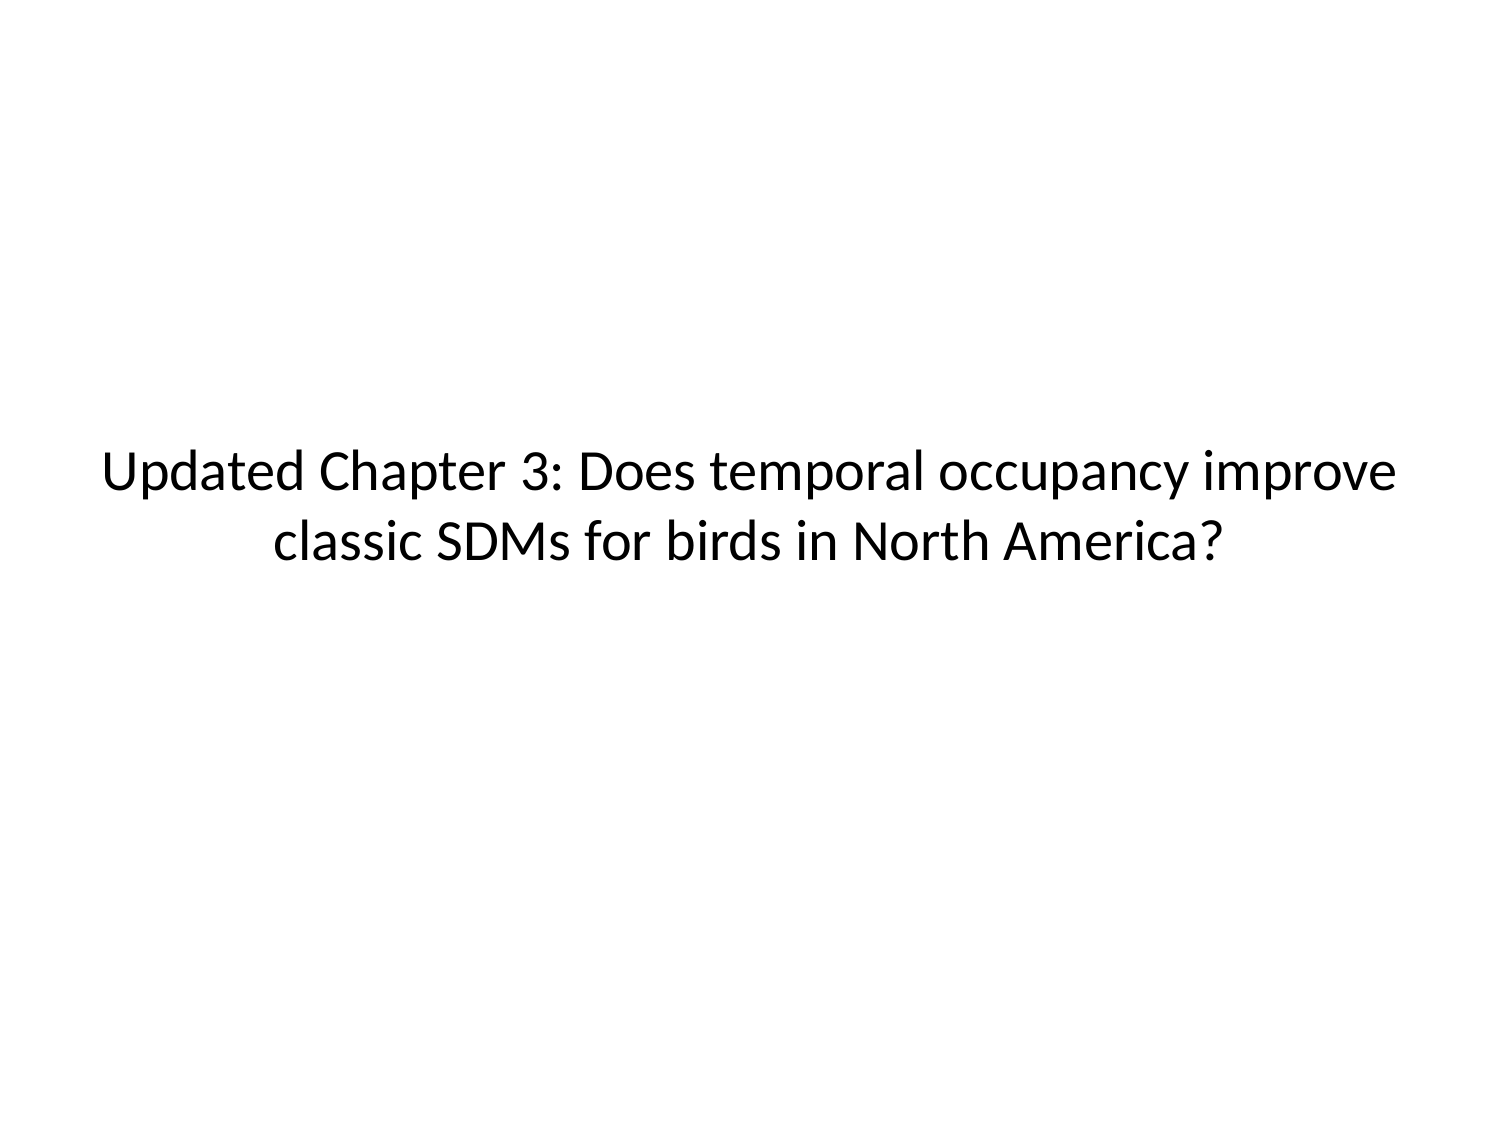

Updated Chapter 3: Does temporal occupancy improve classic SDMs for birds in North America?